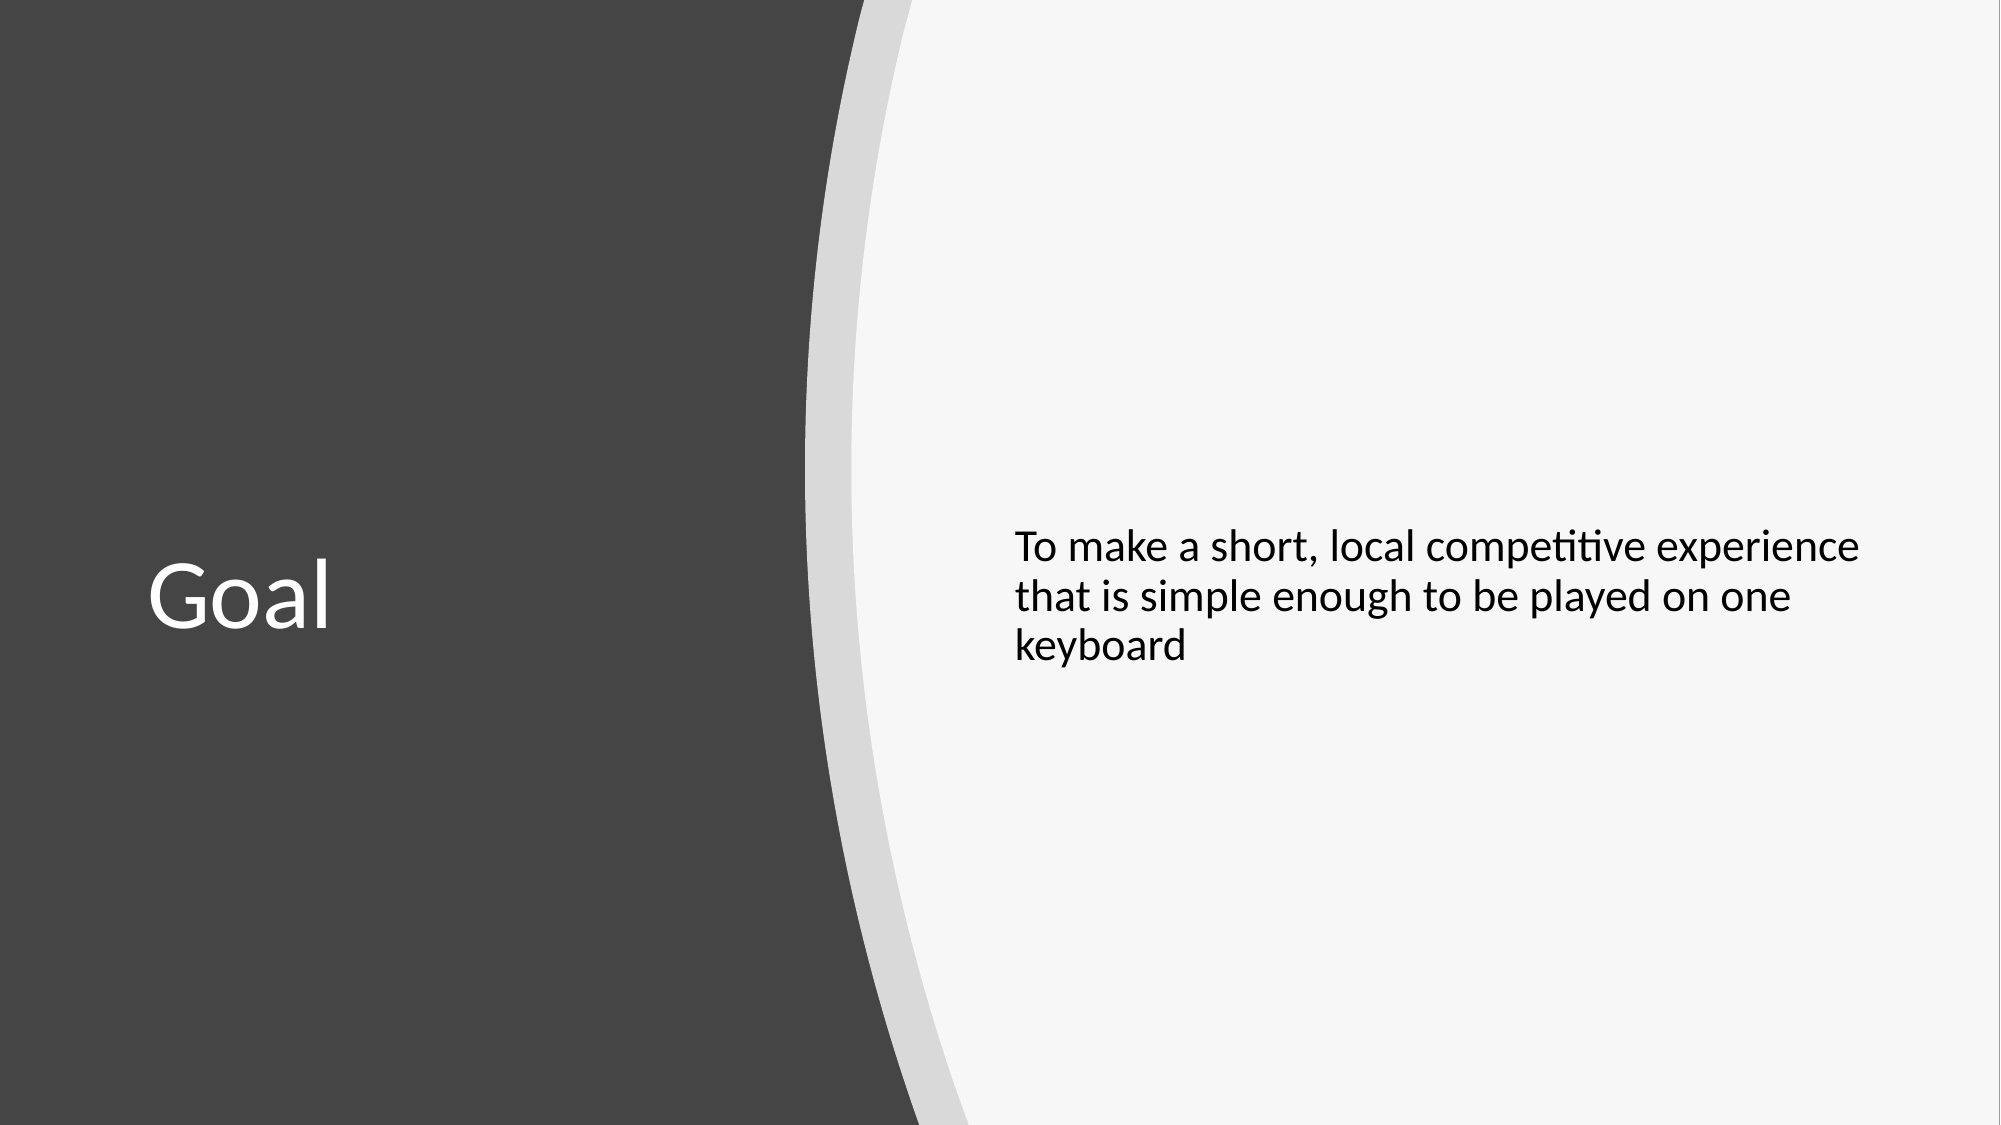

To make a short, local competitive experience that is simple enough to be played on one keyboard
# Goal